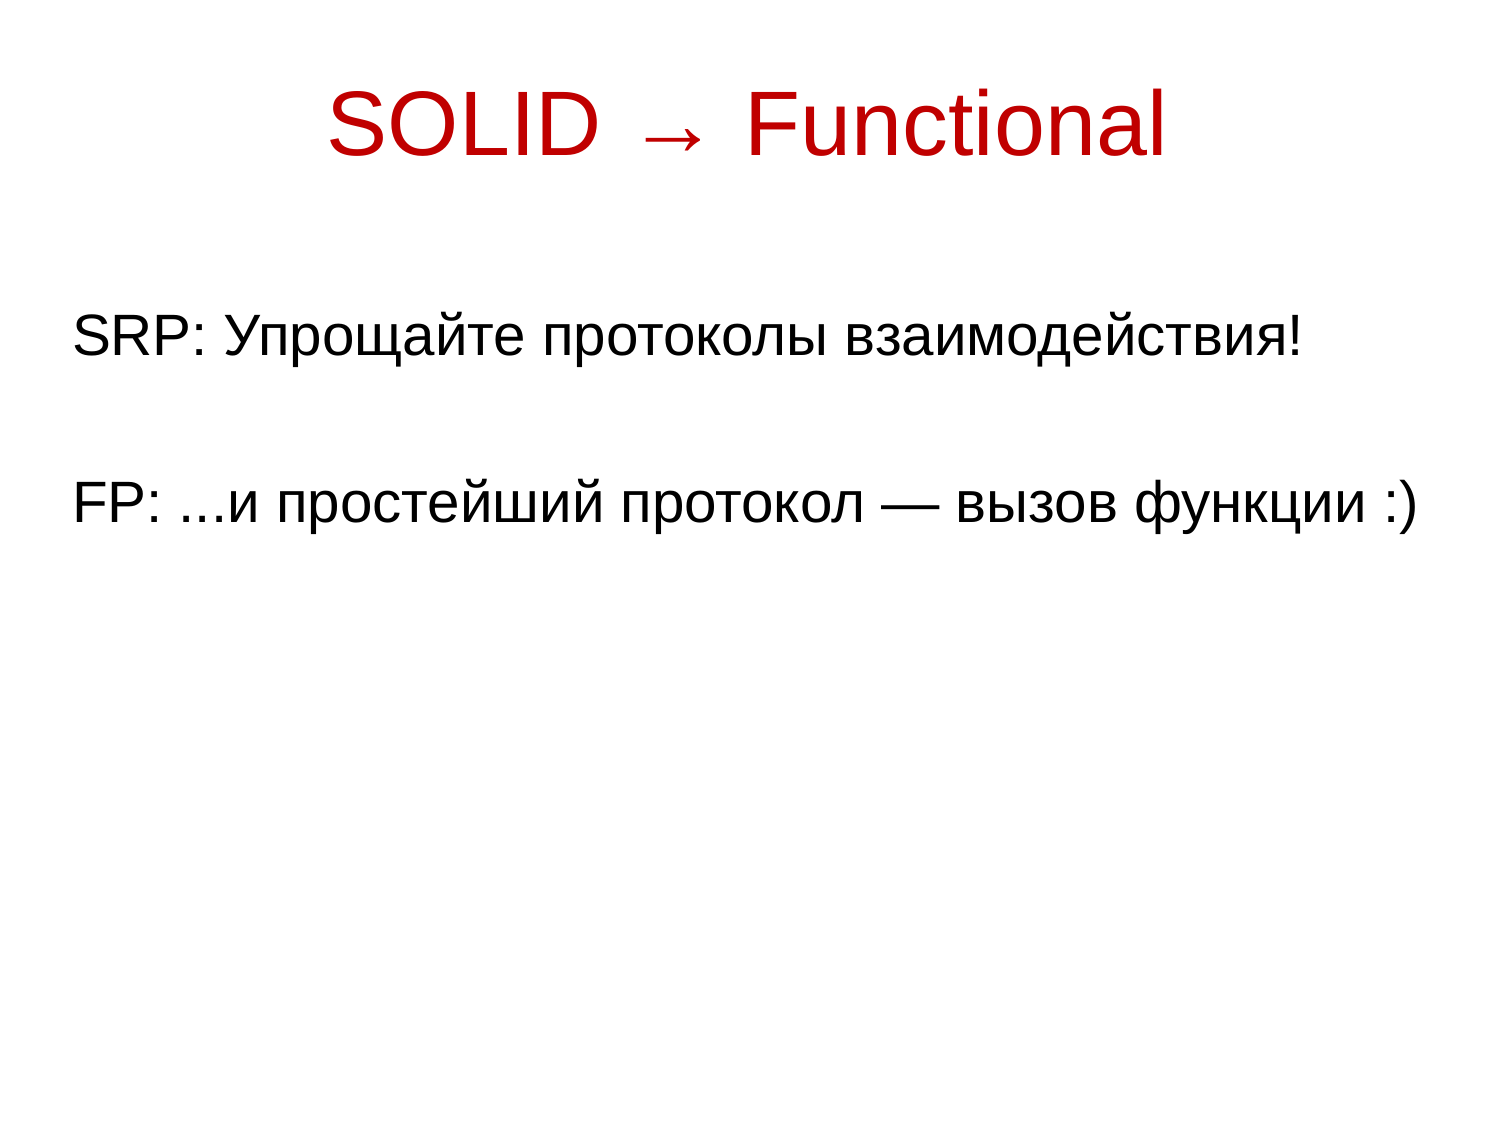

# SOLID → Functional
SRP: Упрощайте протоколы взаимодействия!

FP: ...и простейший протокол — вызов функции :)